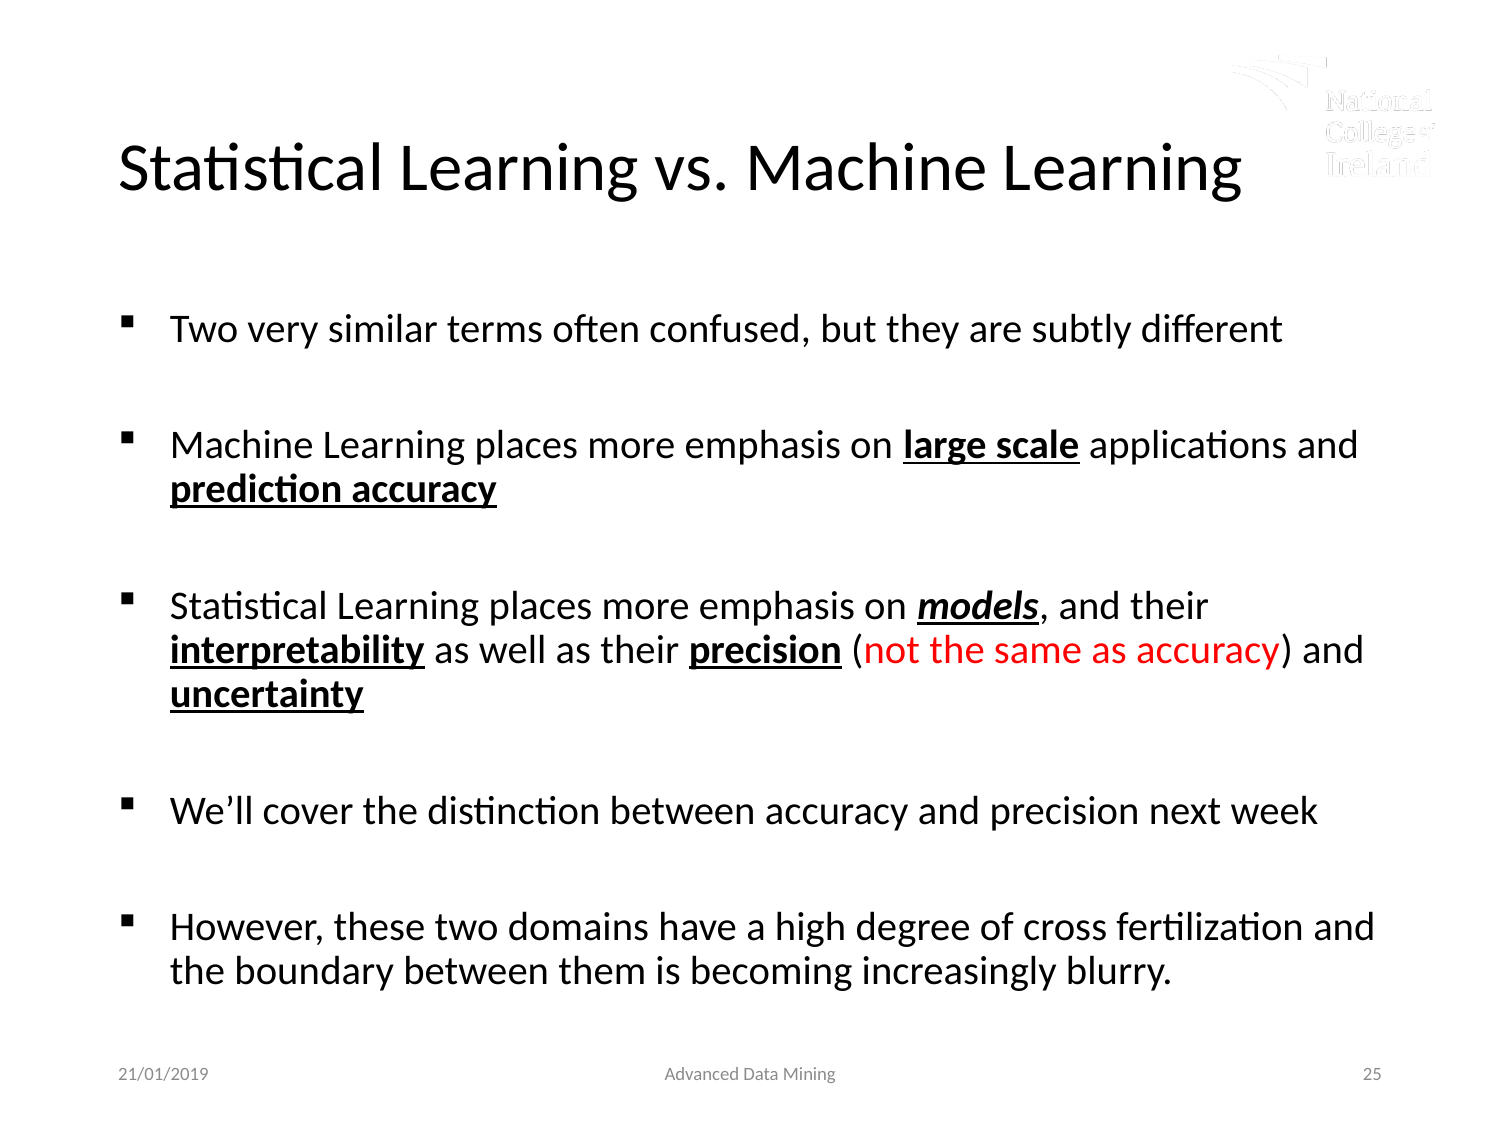

# Statistical Learning vs. Machine Learning
Two very similar terms often confused, but they are subtly different

Machine Learning places more emphasis on large scale applications and prediction accuracy

Statistical Learning places more emphasis on models, and their interpretability as well as their precision (not the same as accuracy) and uncertainty

We’ll cover the distinction between accuracy and precision next week

However, these two domains have a high degree of cross fertilization and the boundary between them is becoming increasingly blurry.
21/01/2019
Advanced Data Mining
25